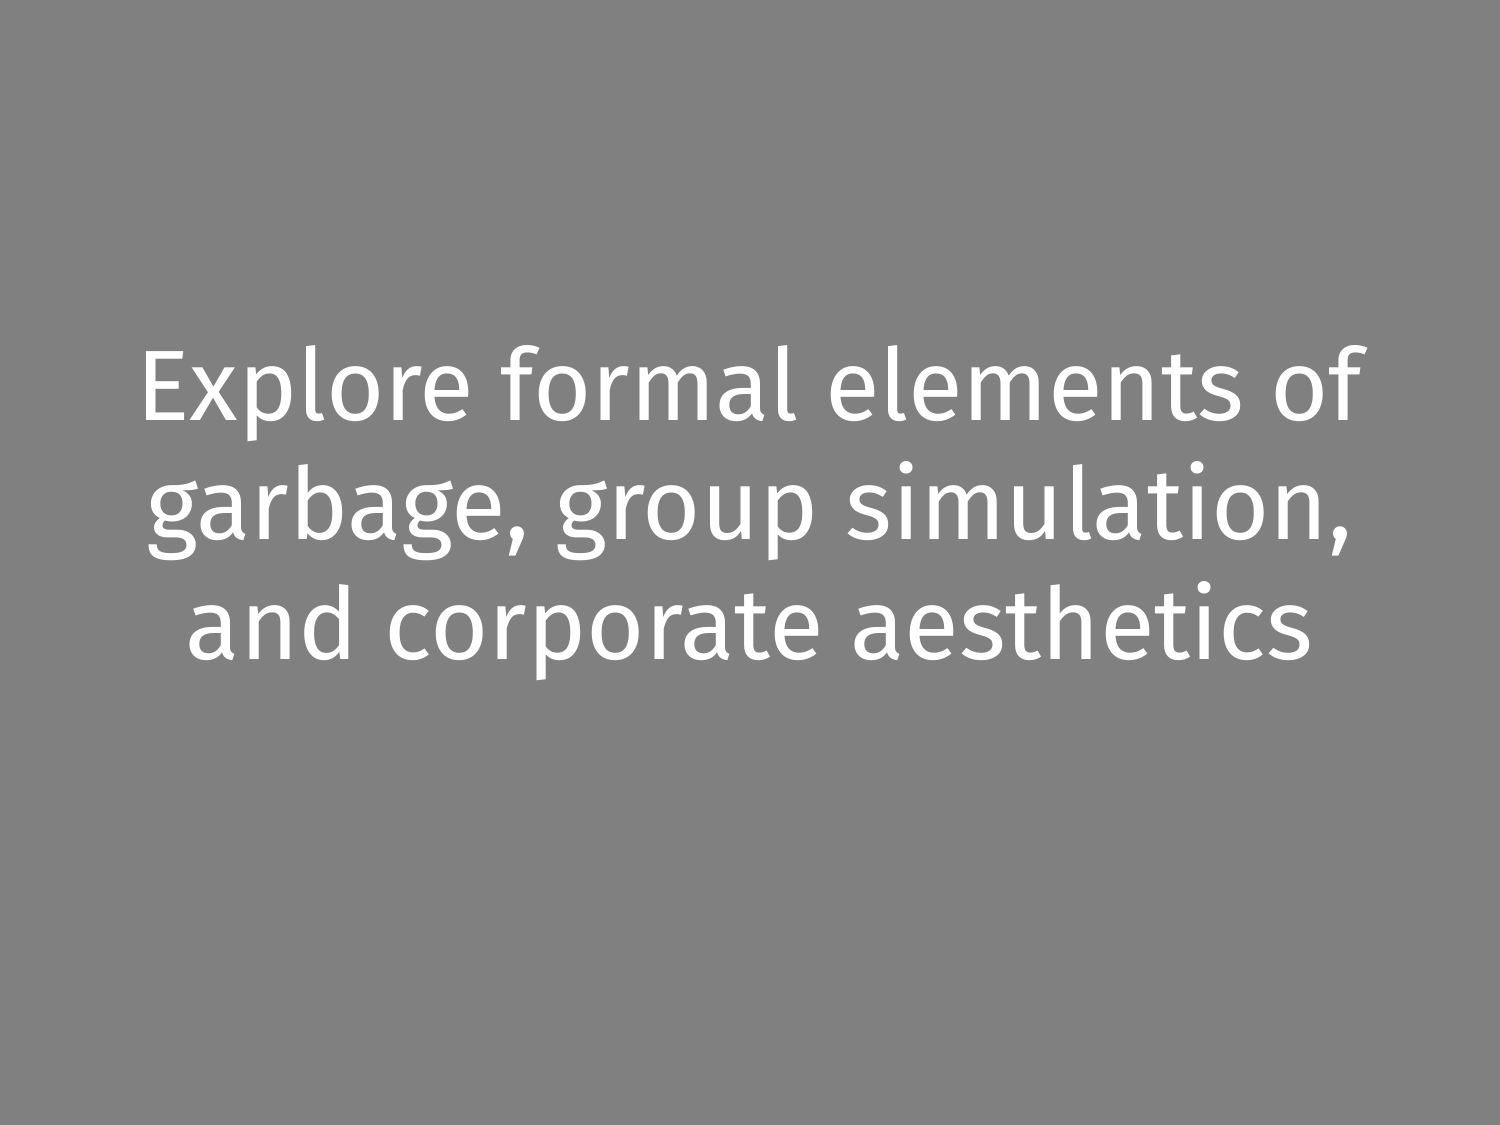

Explore formal elements of garbage, group simulation, and corporate aesthetics